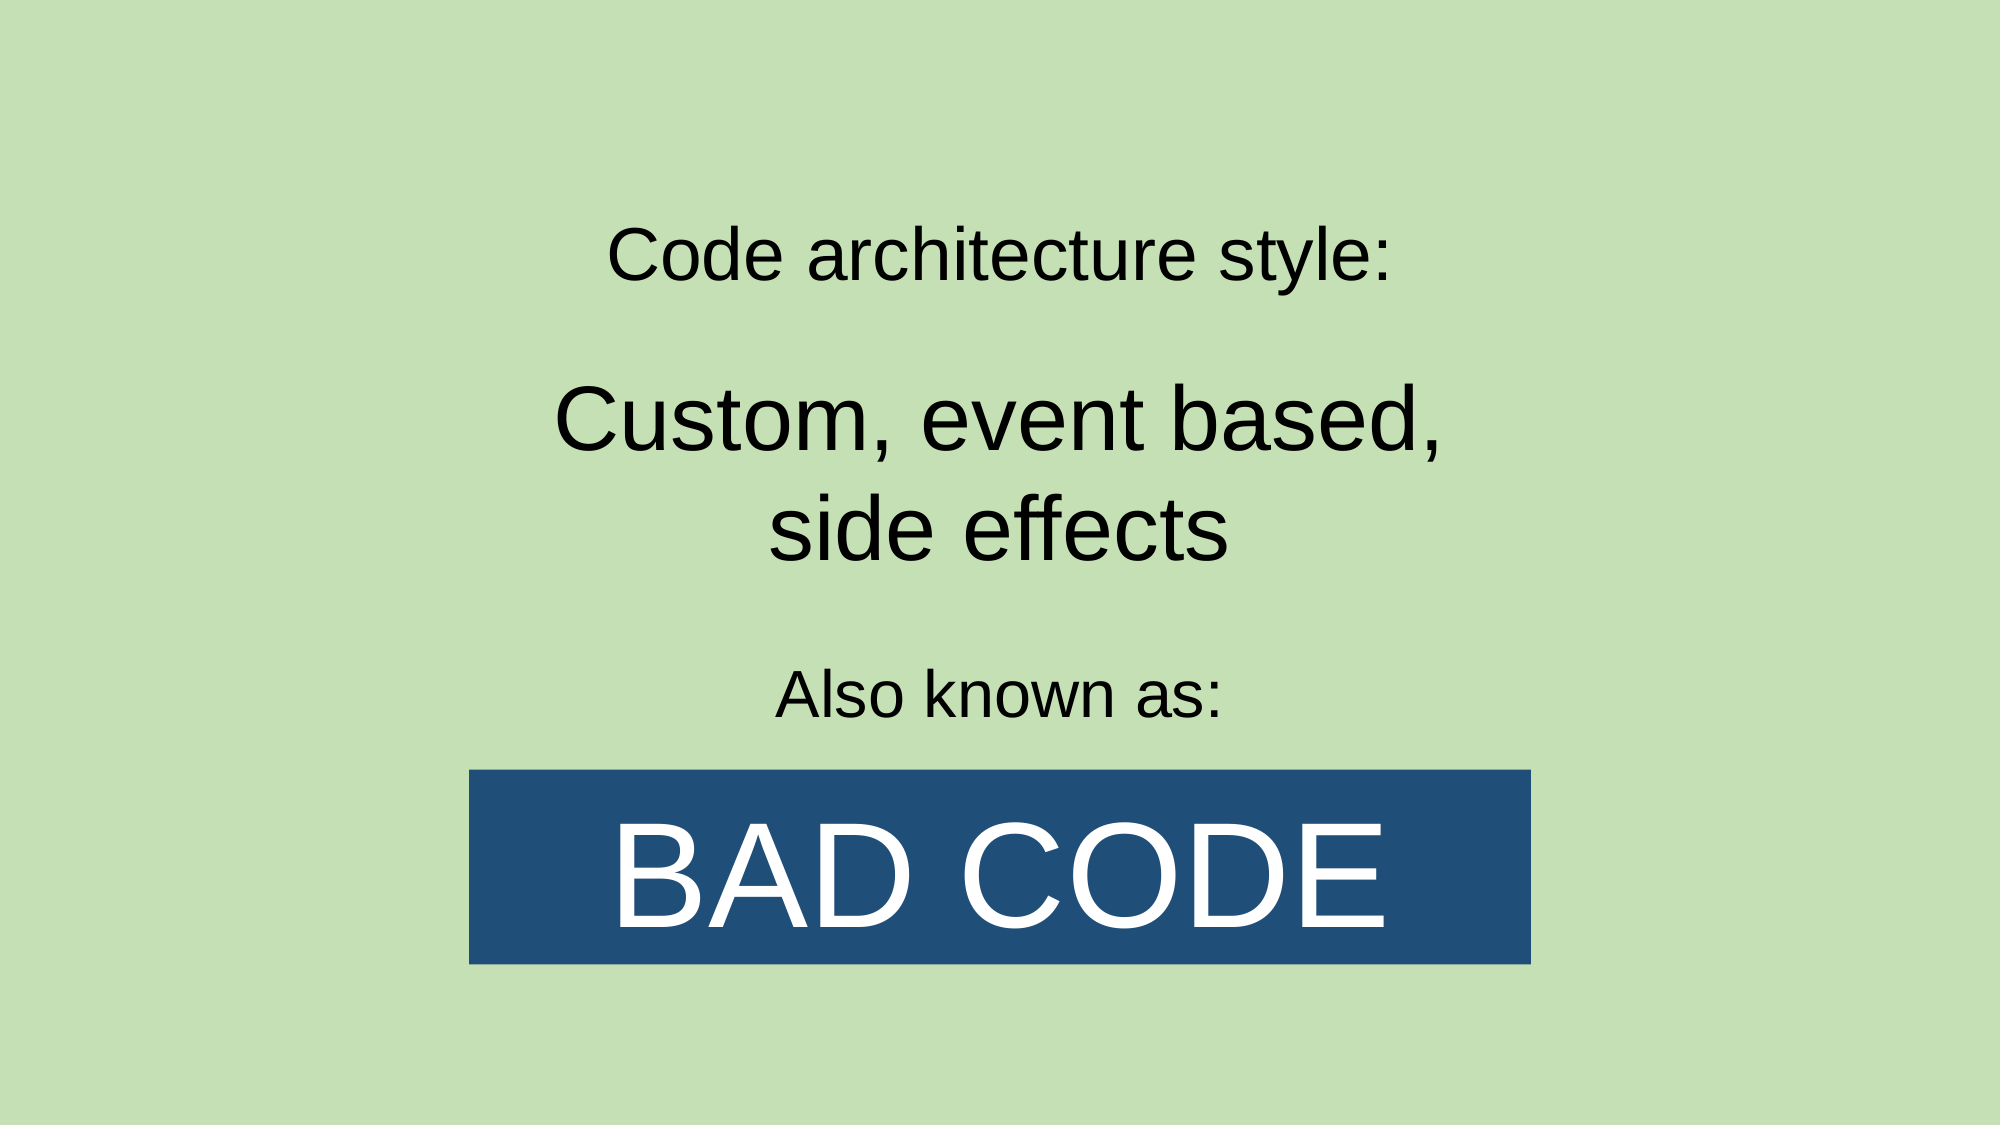

Code architecture style:
Custom, event based, side effects
Also known as:
BAD CODE
There are too many public variables, please don’t do this.  Use normal event based programming and don’t use side effects, it gets really confusing.